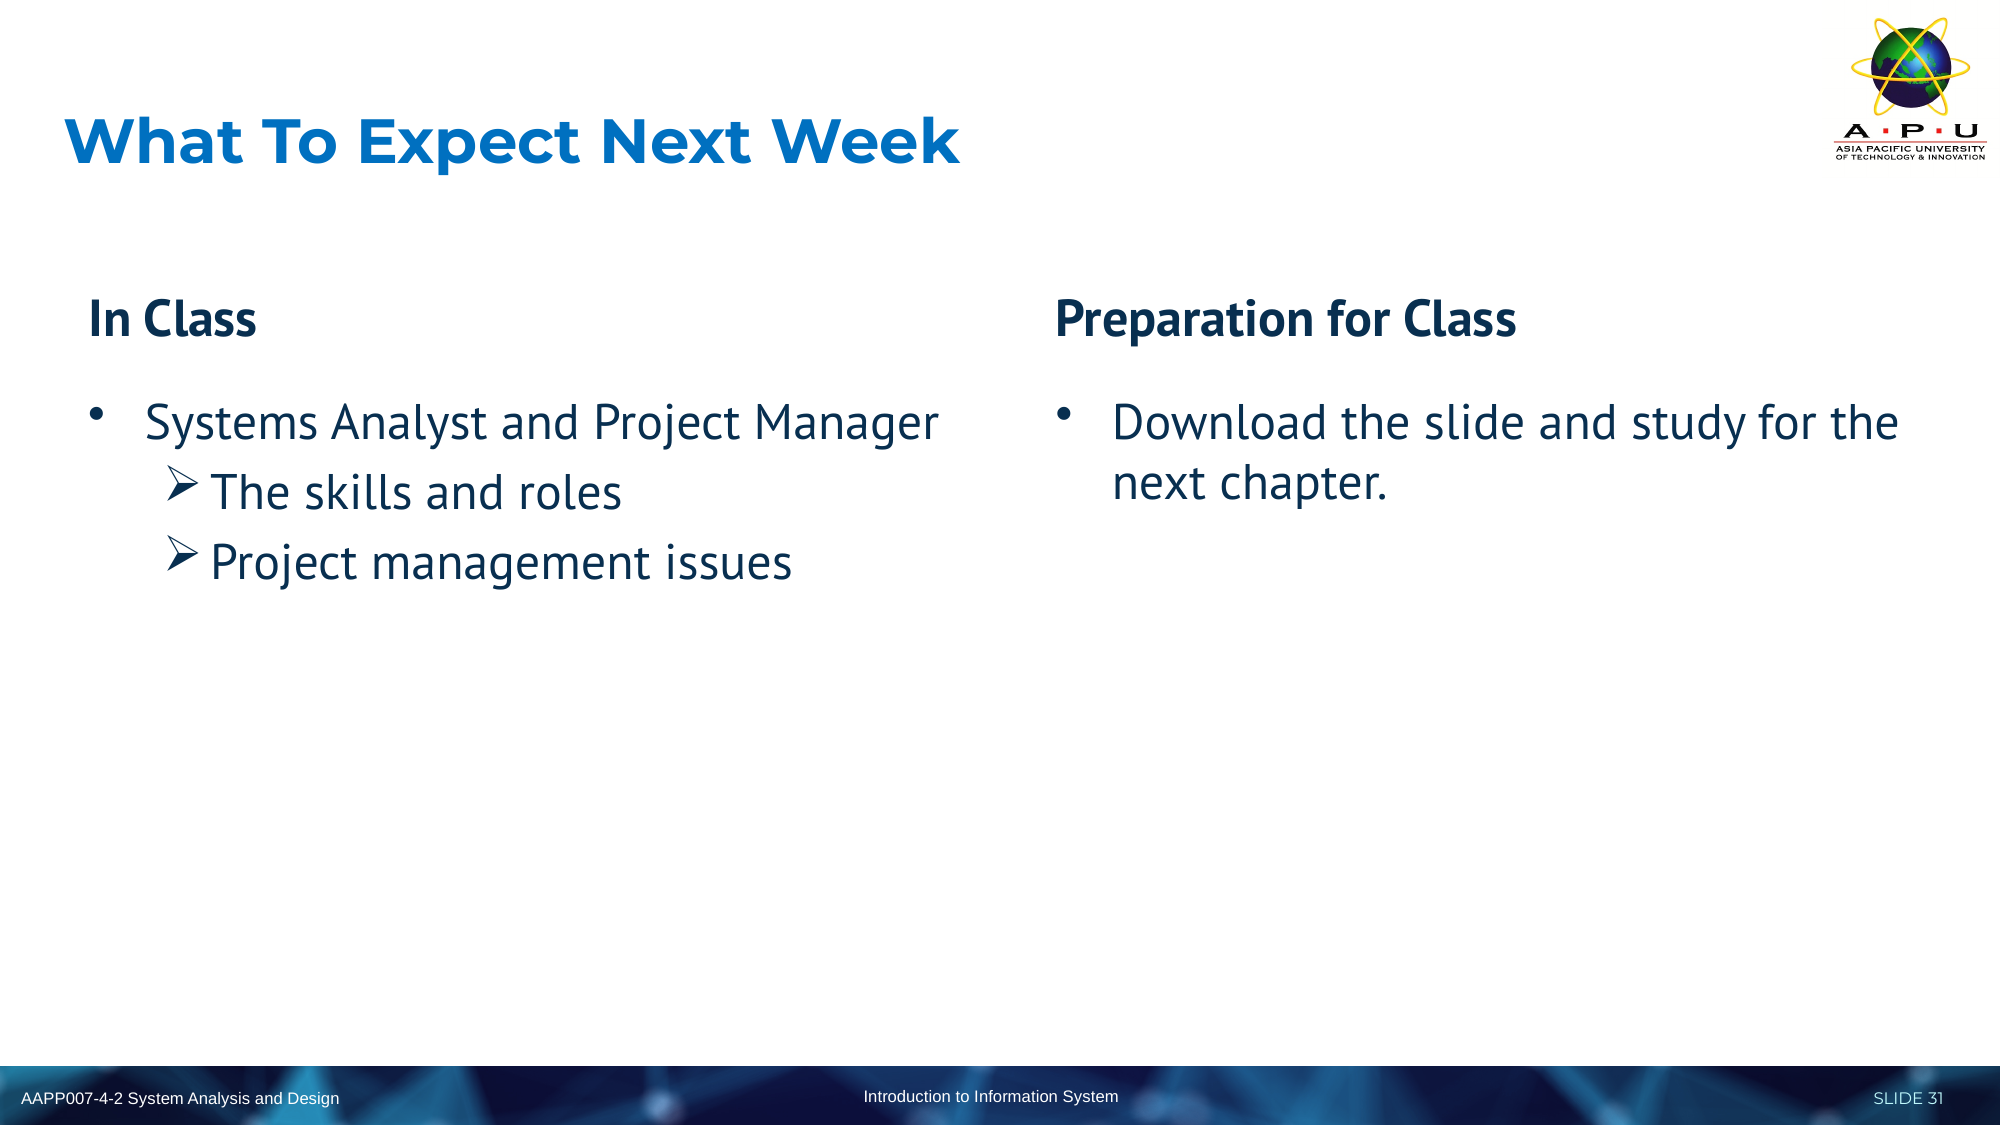

# What To Expect Next Week
In Class
Preparation for Class
Systems Analyst and Project Manager
The skills and roles
Project management issues
Download the slide and study for the next chapter.